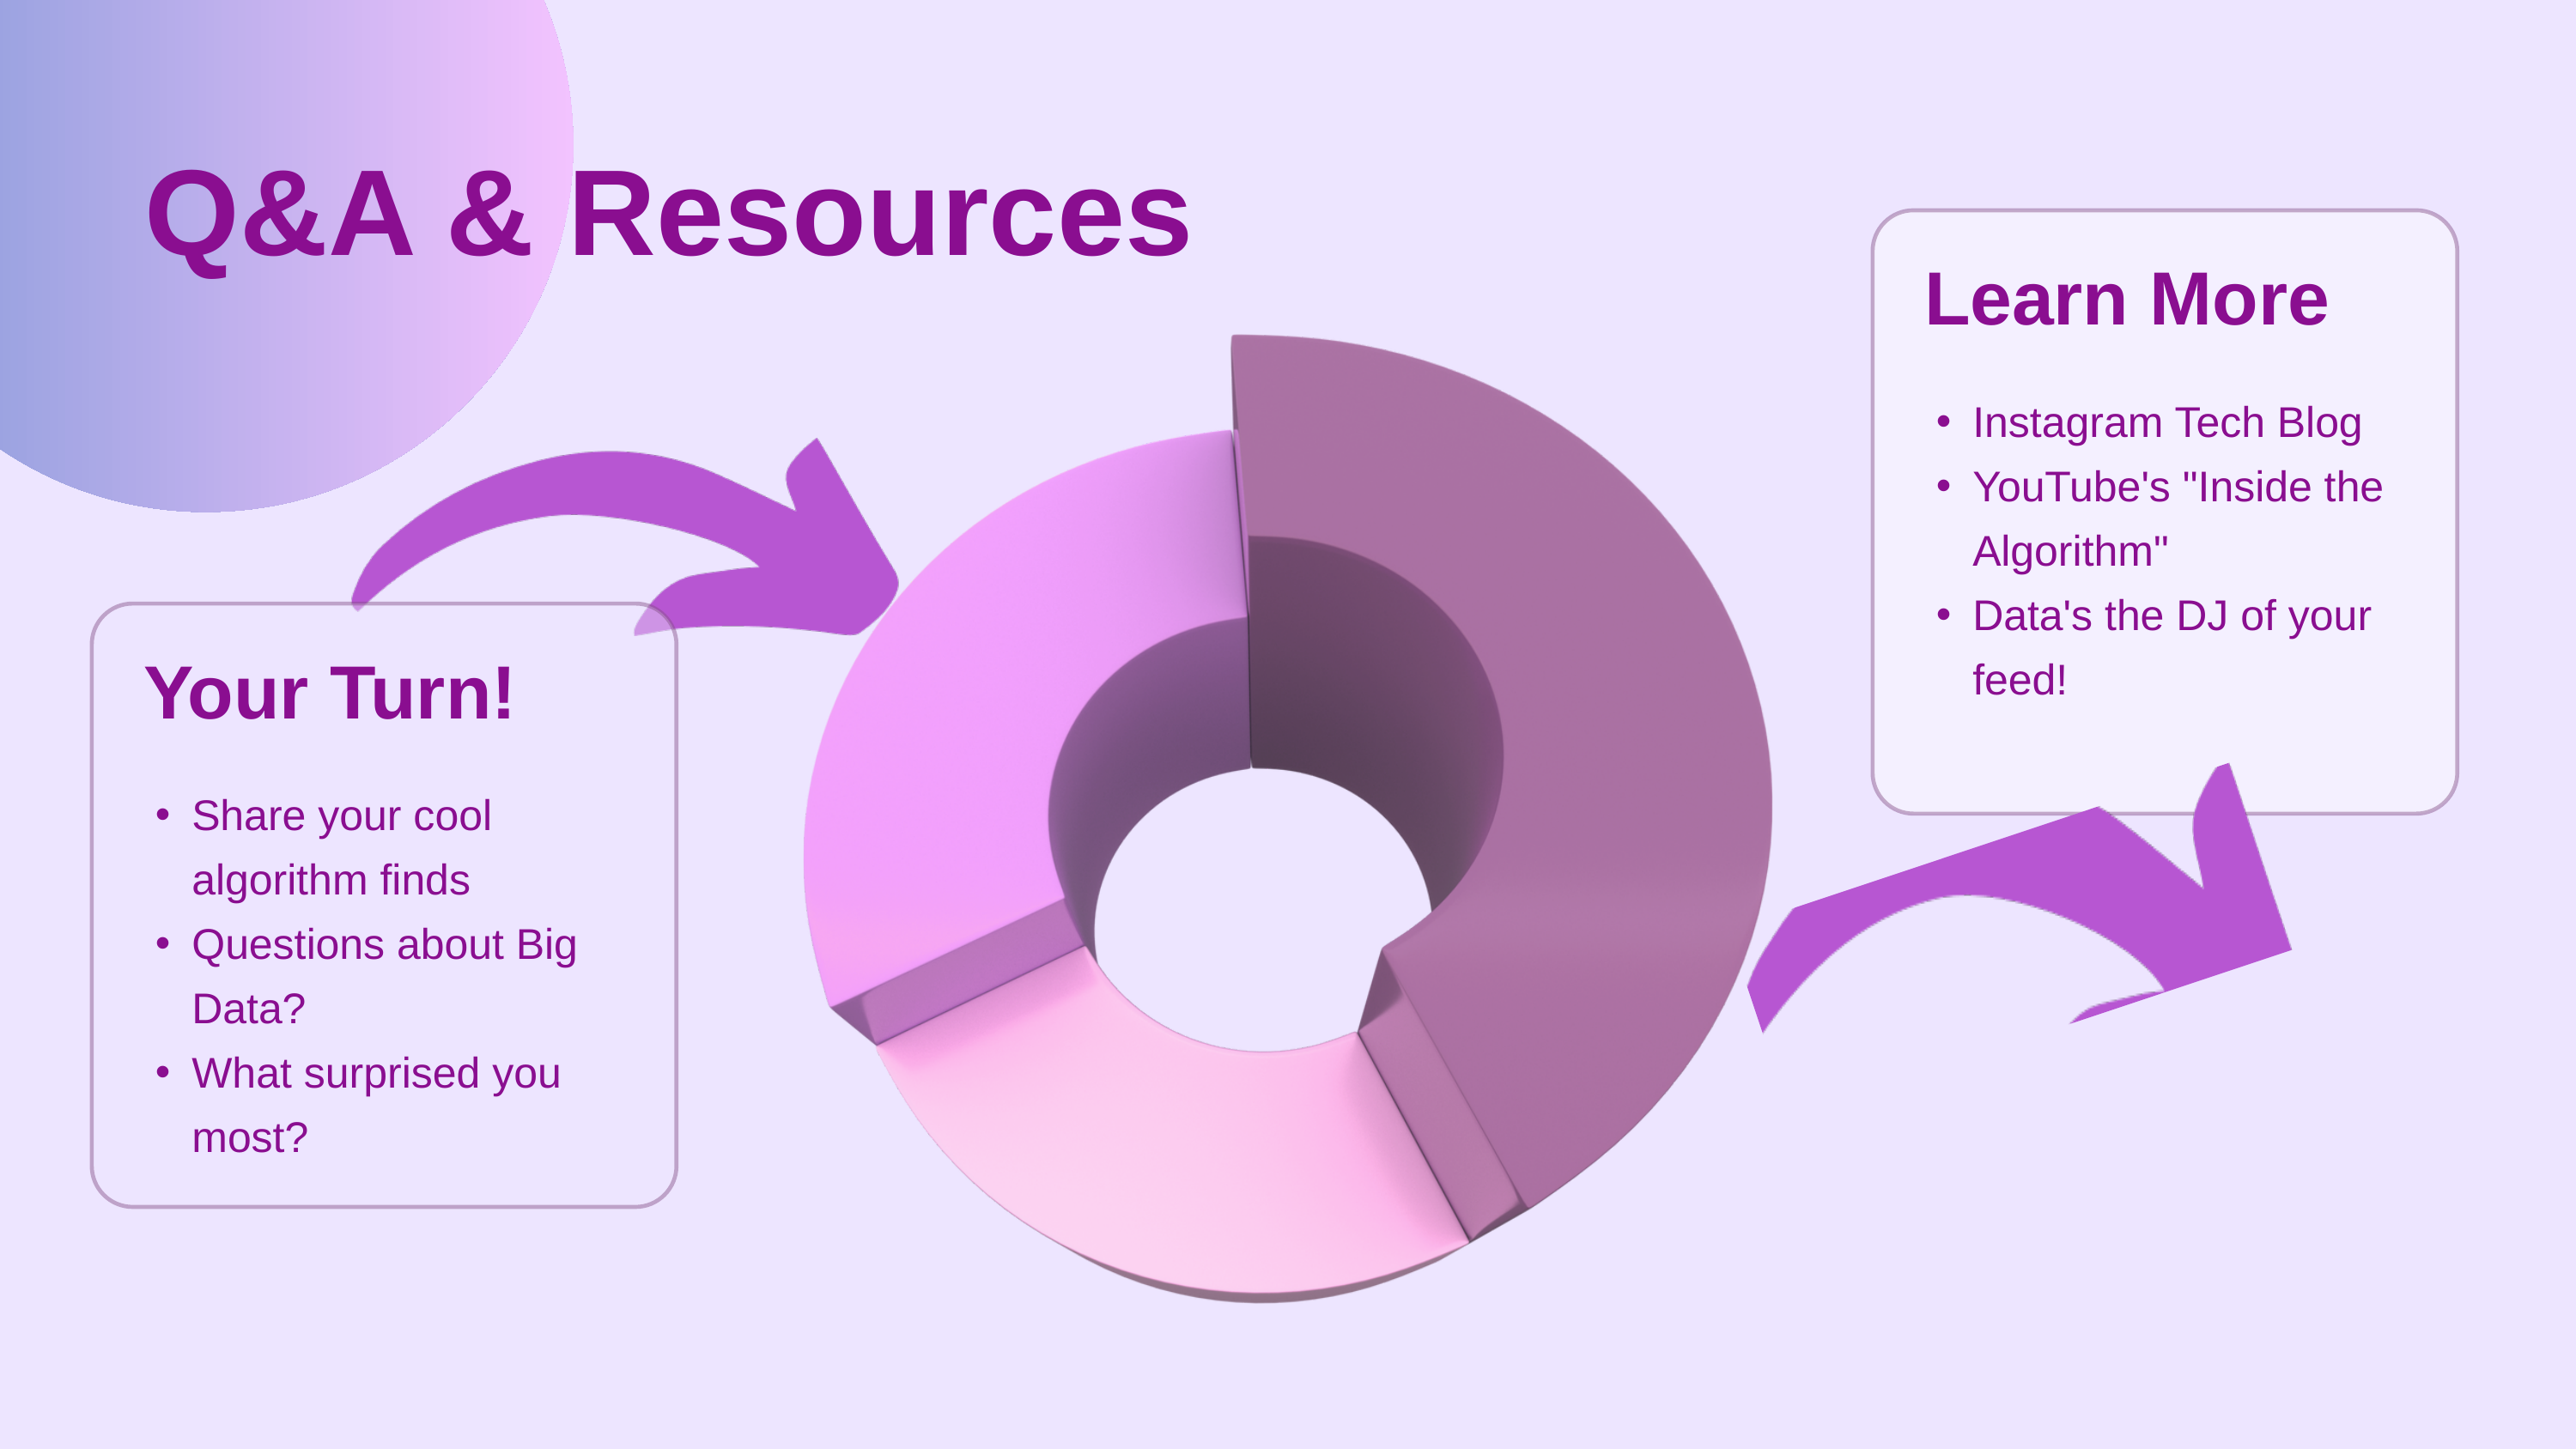

Q&A & Resources

Learn More

Instagram Tech Blog
YouTube's "Inside the Algorithm"
Data's the DJ of your feed!

Your Turn!
Share your cool algorithm finds
Questions about Big Data?
What surprised you most?